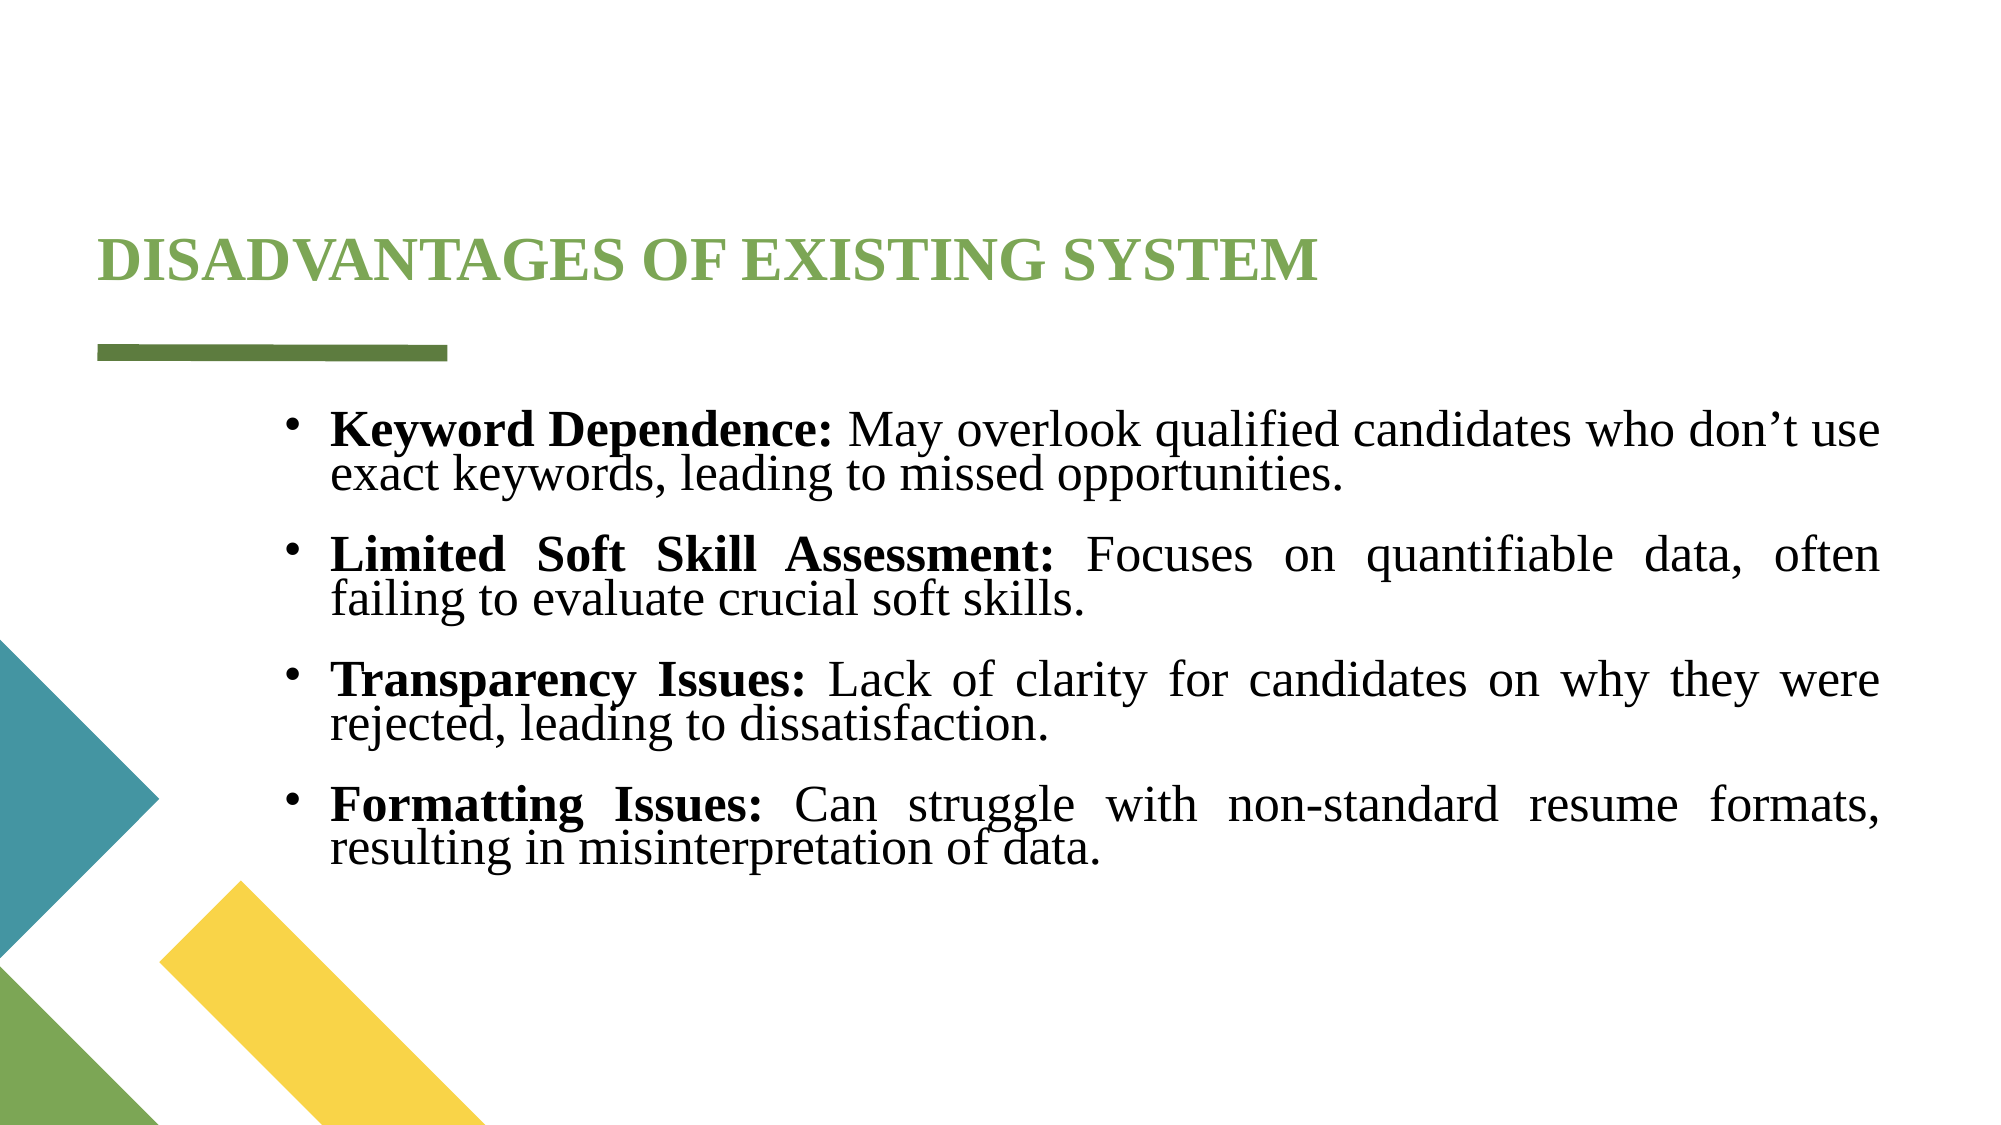

# DISADVANTAGES OF EXISTING SYSTEM
Keyword Dependence: May overlook qualified candidates who don’t use exact keywords, leading to missed opportunities.
Limited Soft Skill Assessment: Focuses on quantifiable data, often failing to evaluate crucial soft skills.
Transparency Issues: Lack of clarity for candidates on why they were rejected, leading to dissatisfaction.
Formatting Issues: Can struggle with non-standard resume formats, resulting in misinterpretation of data.